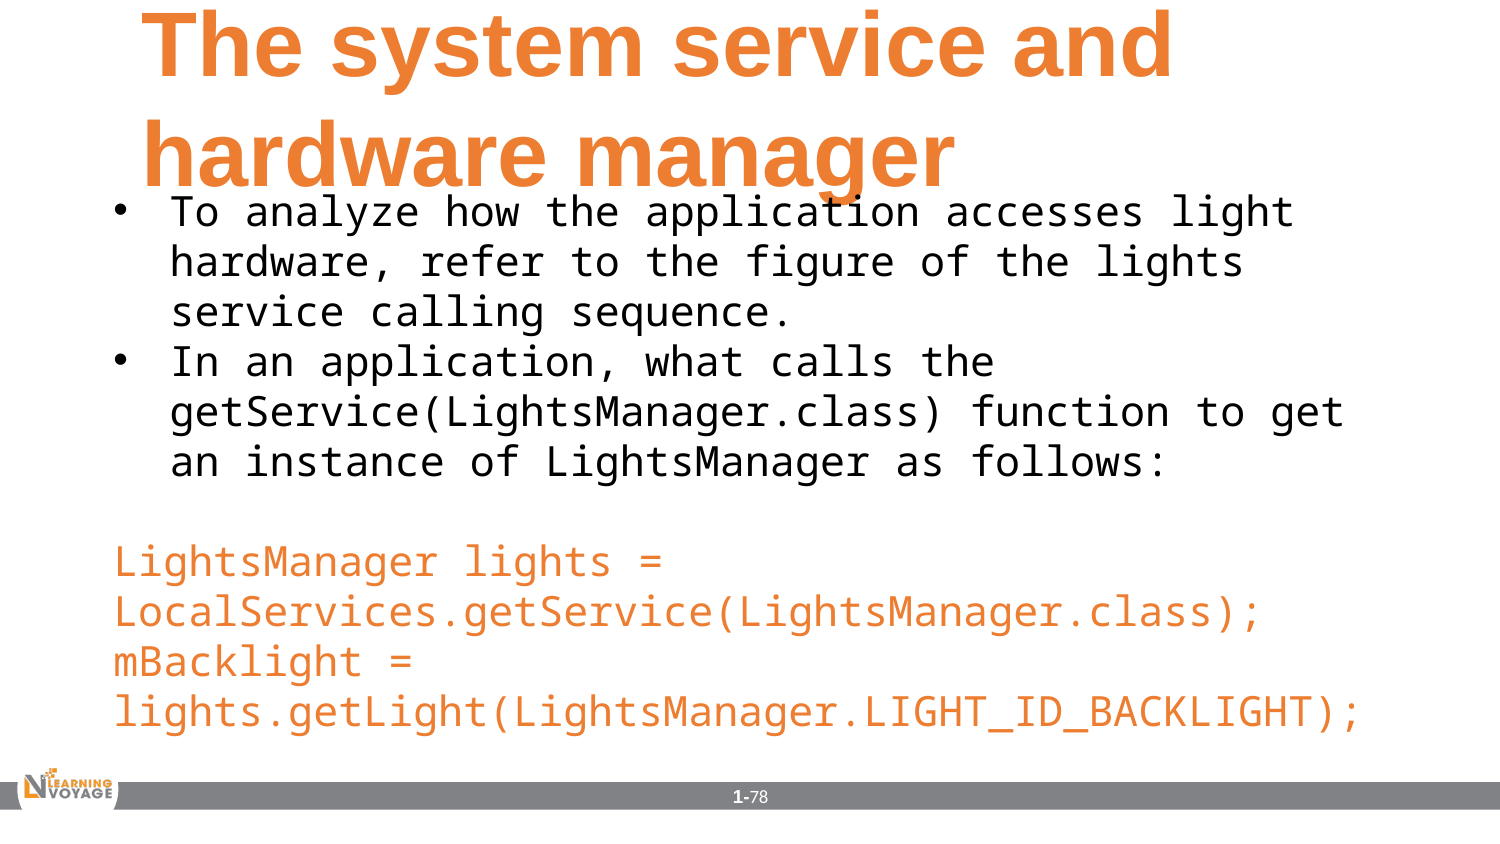

The system service and hardware manager
To analyze how the application accesses light hardware, refer to the figure of the lights service calling sequence.
In an application, what calls the getService(LightsManager.class) function to get an instance of LightsManager as follows:

LightsManager lights =
LocalServices.getService(LightsManager.class);
mBacklight = lights.getLight(LightsManager.LIGHT_ID_BACKLIGHT);
1-78